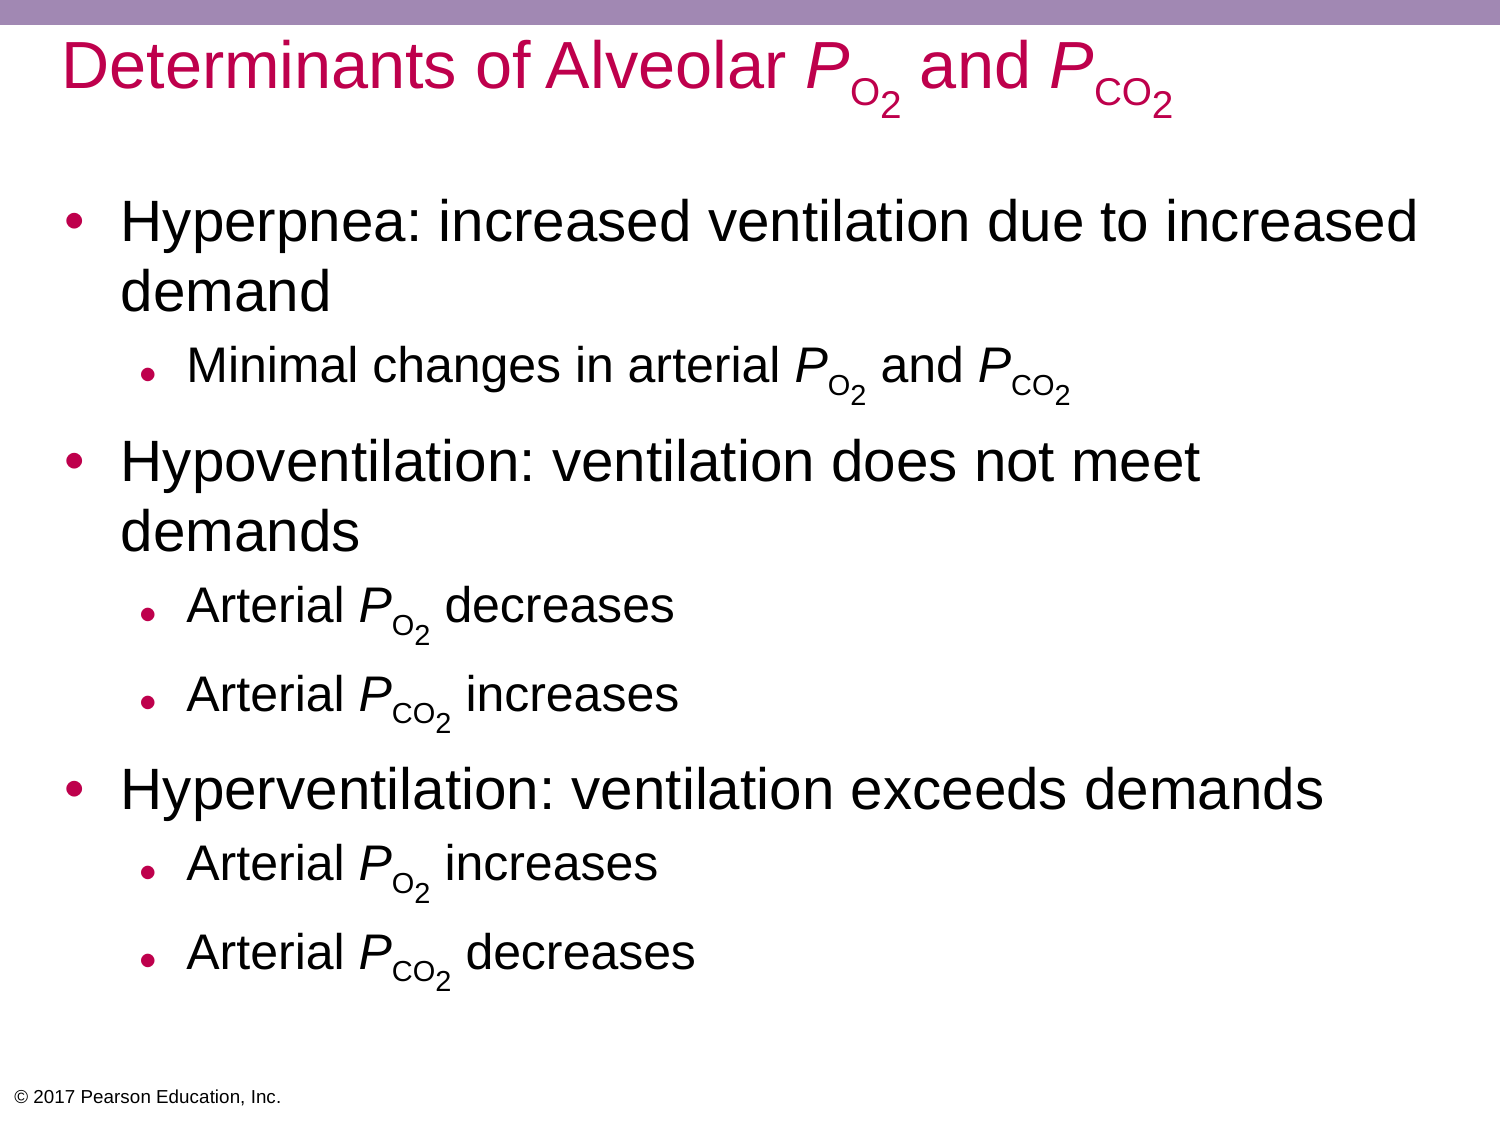

# Determinants of Alveolar PO2 and PCO2
Hyperpnea: increased ventilation due to increased demand
Minimal changes in arterial PO2 and PCO2
Hypoventilation: ventilation does not meet demands
Arterial PO2 decreases
Arterial PCO2 increases
Hyperventilation: ventilation exceeds demands
Arterial PO2 increases
Arterial PCO2 decreases